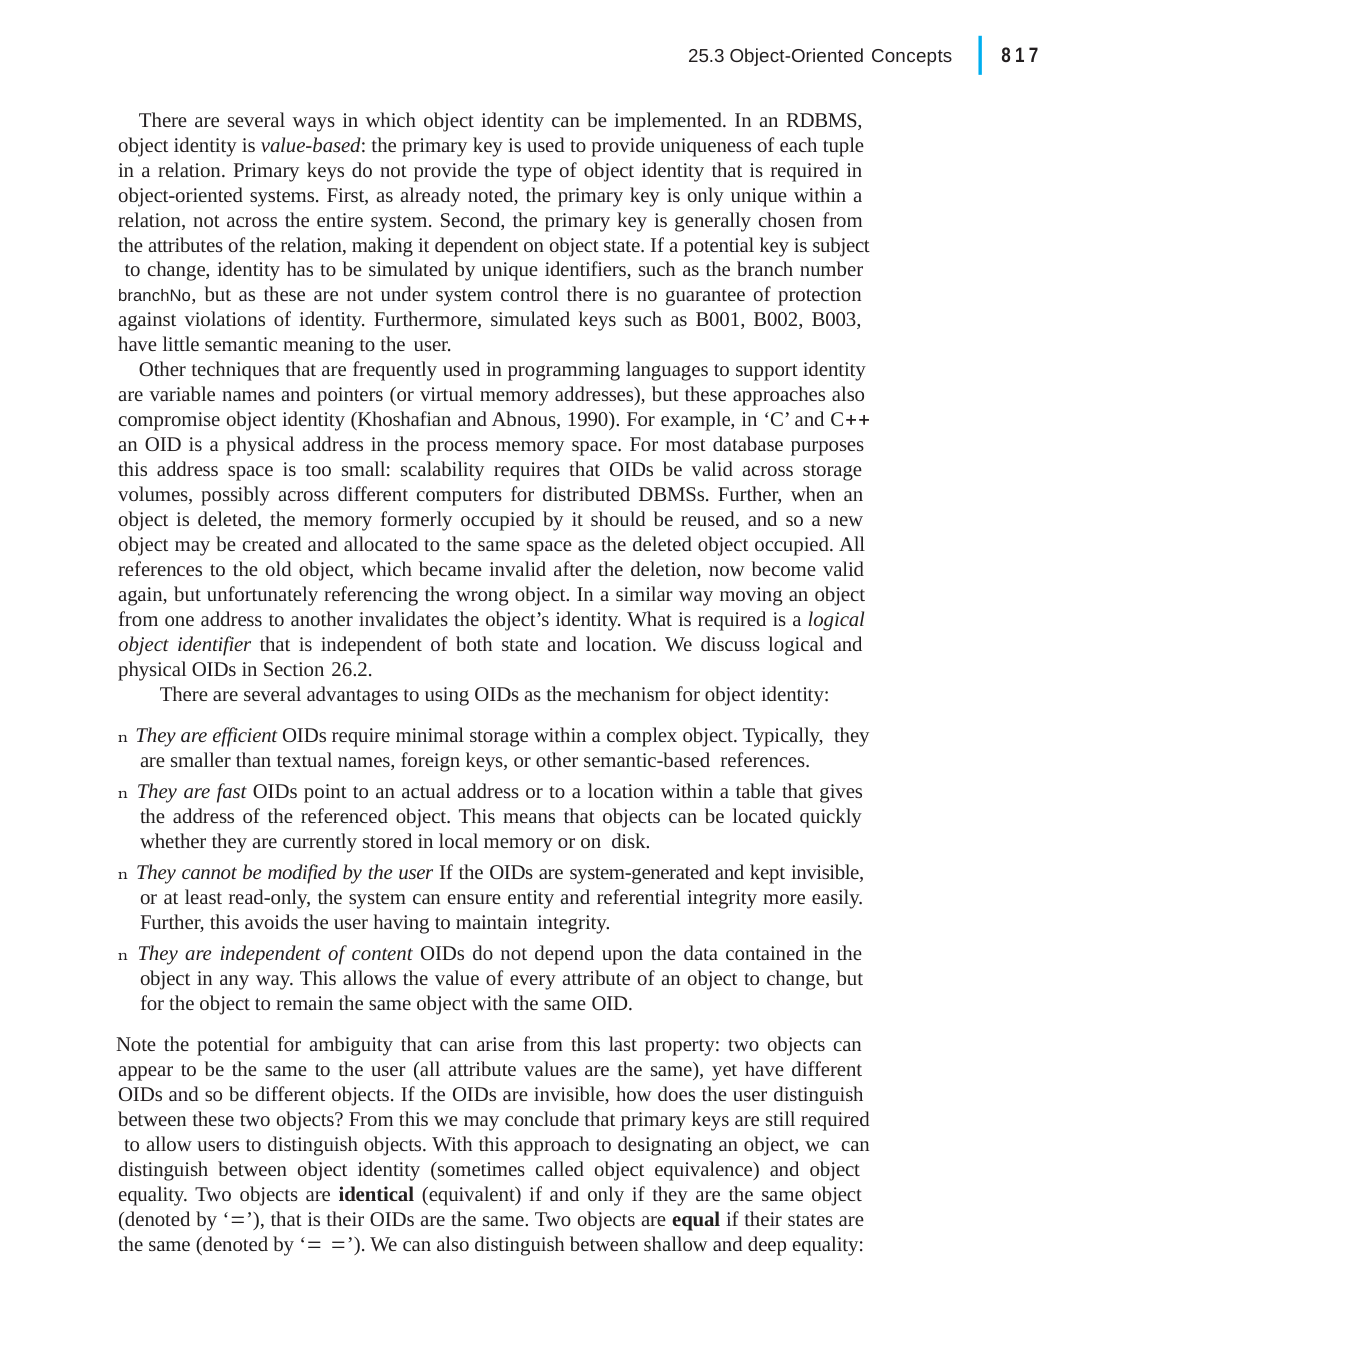

|
817
25.3 Object-Oriented Concepts
There are several ways in which object identity can be implemented. In an RDBMS,  object identity is value-based: the primary key is used to provide uniqueness of each tuple  in a relation. Primary keys do not provide the type of object identity that is required in  object-oriented systems. First, as already noted, the primary key is only unique within a  relation, not across the entire system. Second, the primary key is generally chosen from  the attributes of the relation, making it dependent on object state. If a potential key is subject  to change, identity has to be simulated by unique identifiers, such as the branch number  branchNo, but as these are not under system control there is no guarantee of protection  against violations of identity. Furthermore, simulated keys such as B001, B002, B003,  have little semantic meaning to the user.
Other techniques that are frequently used in programming languages to support identity  are variable names and pointers (or virtual memory addresses), but these approaches also  compromise object identity (Khoshafian and Abnous, 1990). For example, in ‘C’ and C++ an OID is a physical address in the process memory space. For most database purposes  this address space is too small: scalability requires that OIDs be valid across storage  volumes, possibly across different computers for distributed DBMSs. Further, when an  object is deleted, the memory formerly occupied by it should be reused, and so a new  object may be created and allocated to the same space as the deleted object occupied. All  references to the old object, which became invalid after the deletion, now become valid  again, but unfortunately referencing the wrong object. In a similar way moving an object  from one address to another invalidates the object’s identity. What is required is a logical  object identifier that is independent of both state and location. We discuss logical and  physical OIDs in Section 26.2.
There are several advantages to using OIDs as the mechanism for object identity:
n They are efficient OIDs require minimal storage within a complex object. Typically,  they are smaller than textual names, foreign keys, or other semantic-based references.
n They are fast OIDs point to an actual address or to a location within a table that gives  the address of the referenced object. This means that objects can be located quickly  whether they are currently stored in local memory or on disk.
n They cannot be modified by the user If the OIDs are system-generated and kept invisible,  or at least read-only, the system can ensure entity and referential integrity more easily.  Further, this avoids the user having to maintain integrity.
n They are independent of content OIDs do not depend upon the data contained in the  object in any way. This allows the value of every attribute of an object to change, but  for the object to remain the same object with the same OID.
Note the potential for ambiguity that can arise from this last property: two objects can  appear to be the same to the user (all attribute values are the same), yet have different  OIDs and so be different objects. If the OIDs are invisible, how does the user distinguish  between these two objects? From this we may conclude that primary keys are still required  to allow users to distinguish objects. With this approach to designating an object, we  can distinguish between object identity (sometimes called object equivalence) and object  equality. Two objects are identical (equivalent) if and only if they are the same object  (denoted by ‘=’), that is their OIDs are the same. Two objects are equal if their states are  the same (denoted by ‘= =’). We can also distinguish between shallow and deep equality: